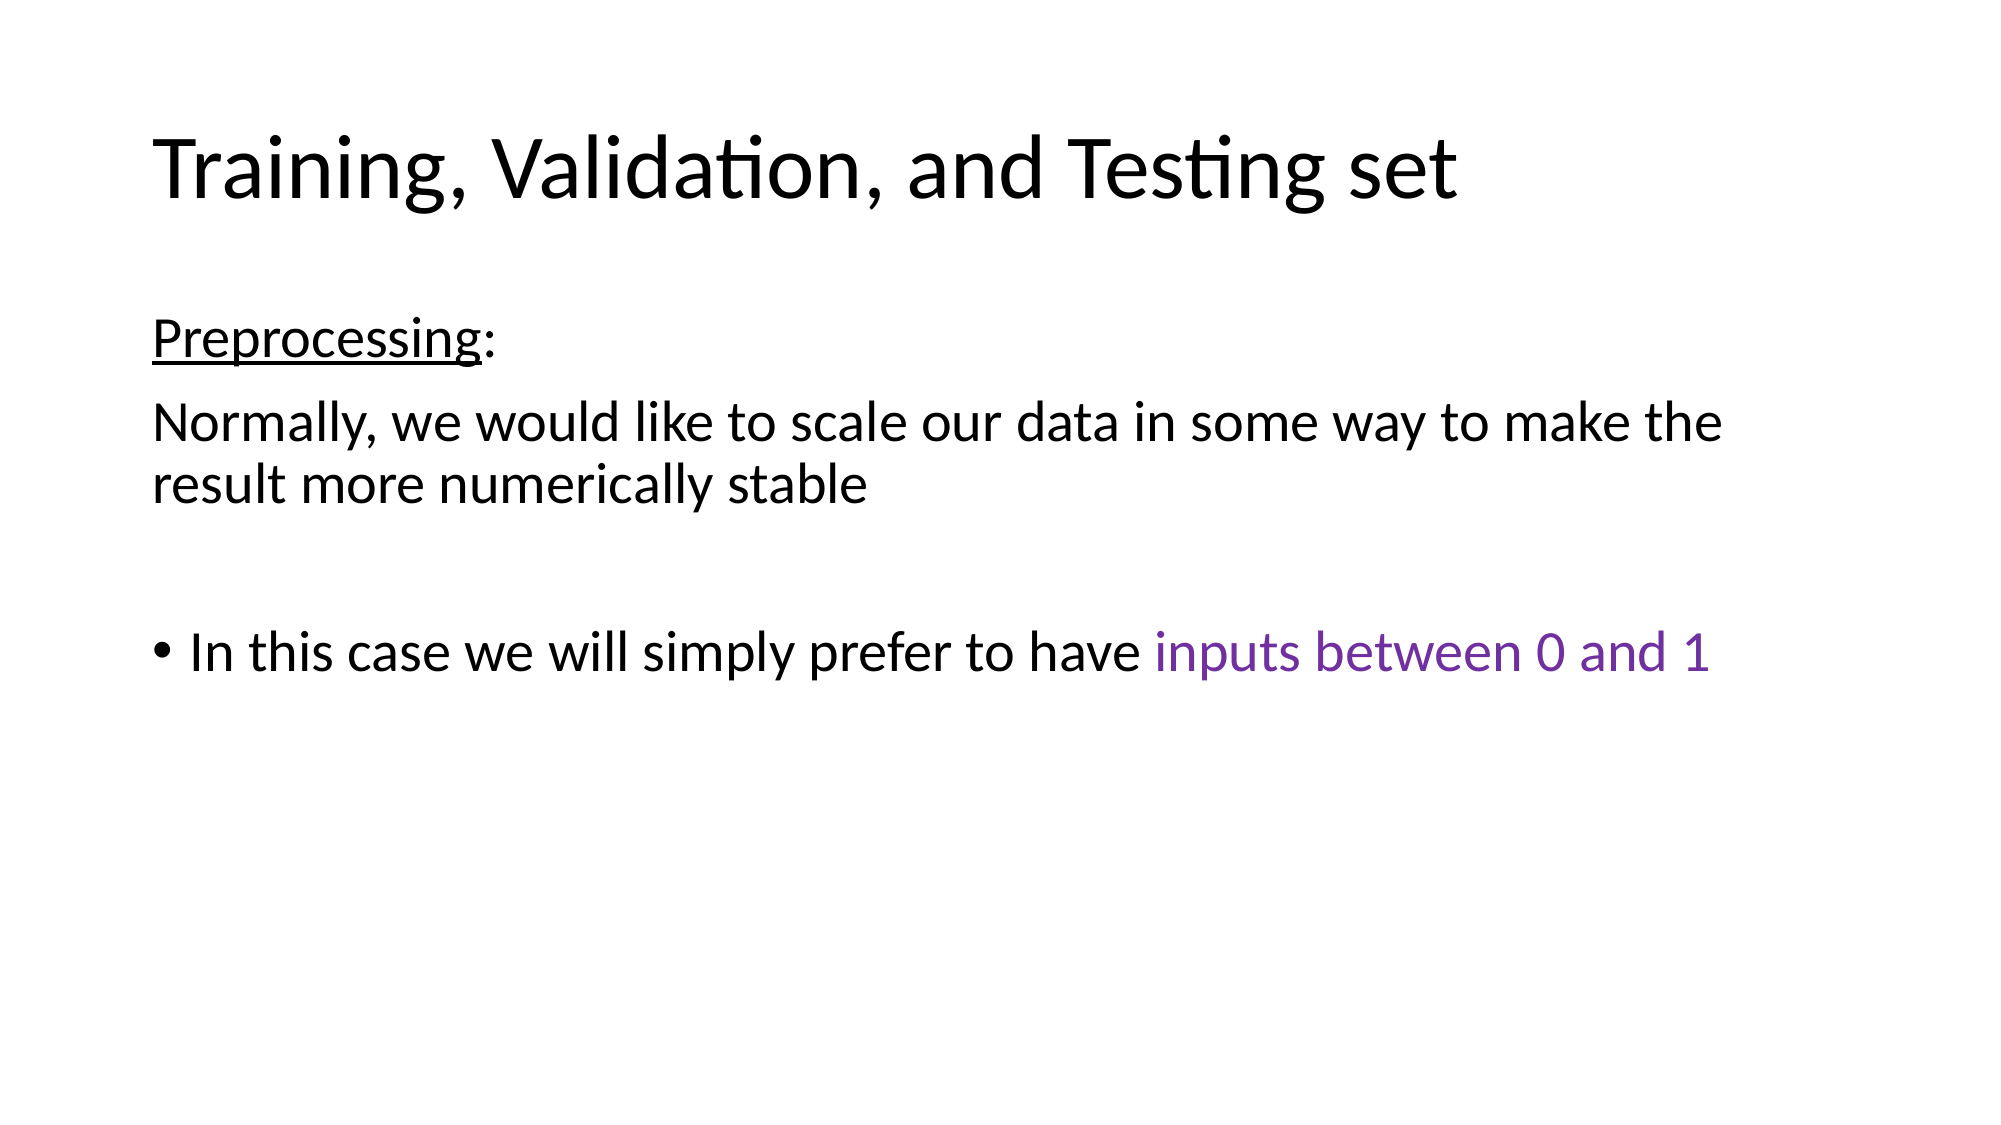

# Training, Validation, and Testing set
Preprocessing:
Normally, we would like to scale our data in some way to make the result more numerically stable

In this case we will simply prefer to have inputs between 0 and 1